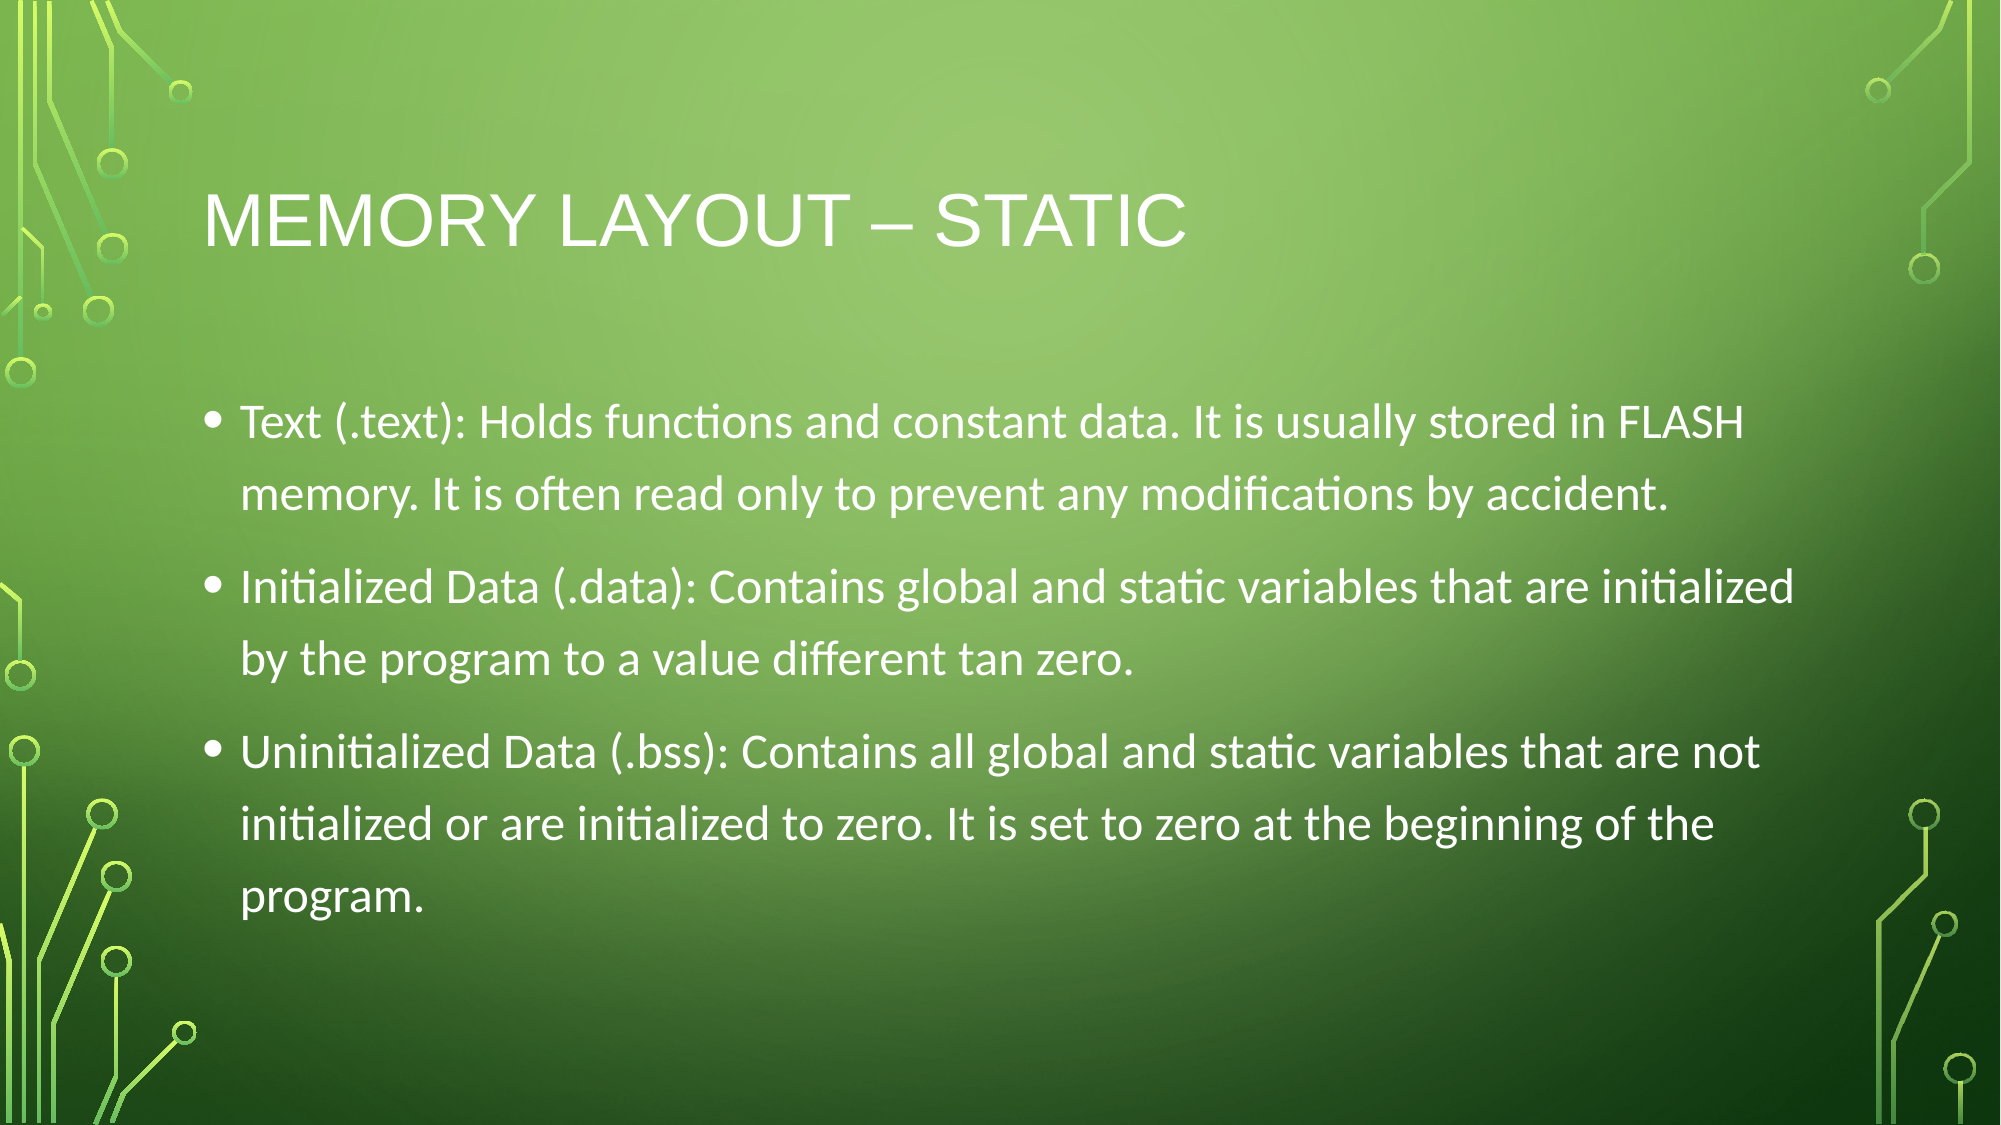

# Memory Layout – STATIC
Text (.text): Holds functions and constant data. It is usually stored in FLASH memory. It is often read only to prevent any modifications by accident.
Initialized Data (.data): Contains global and static variables that are initialized by the program to a value different tan zero.
Uninitialized Data (.bss): Contains all global and static variables that are not initialized or are initialized to zero. It is set to zero at the beginning of the program.